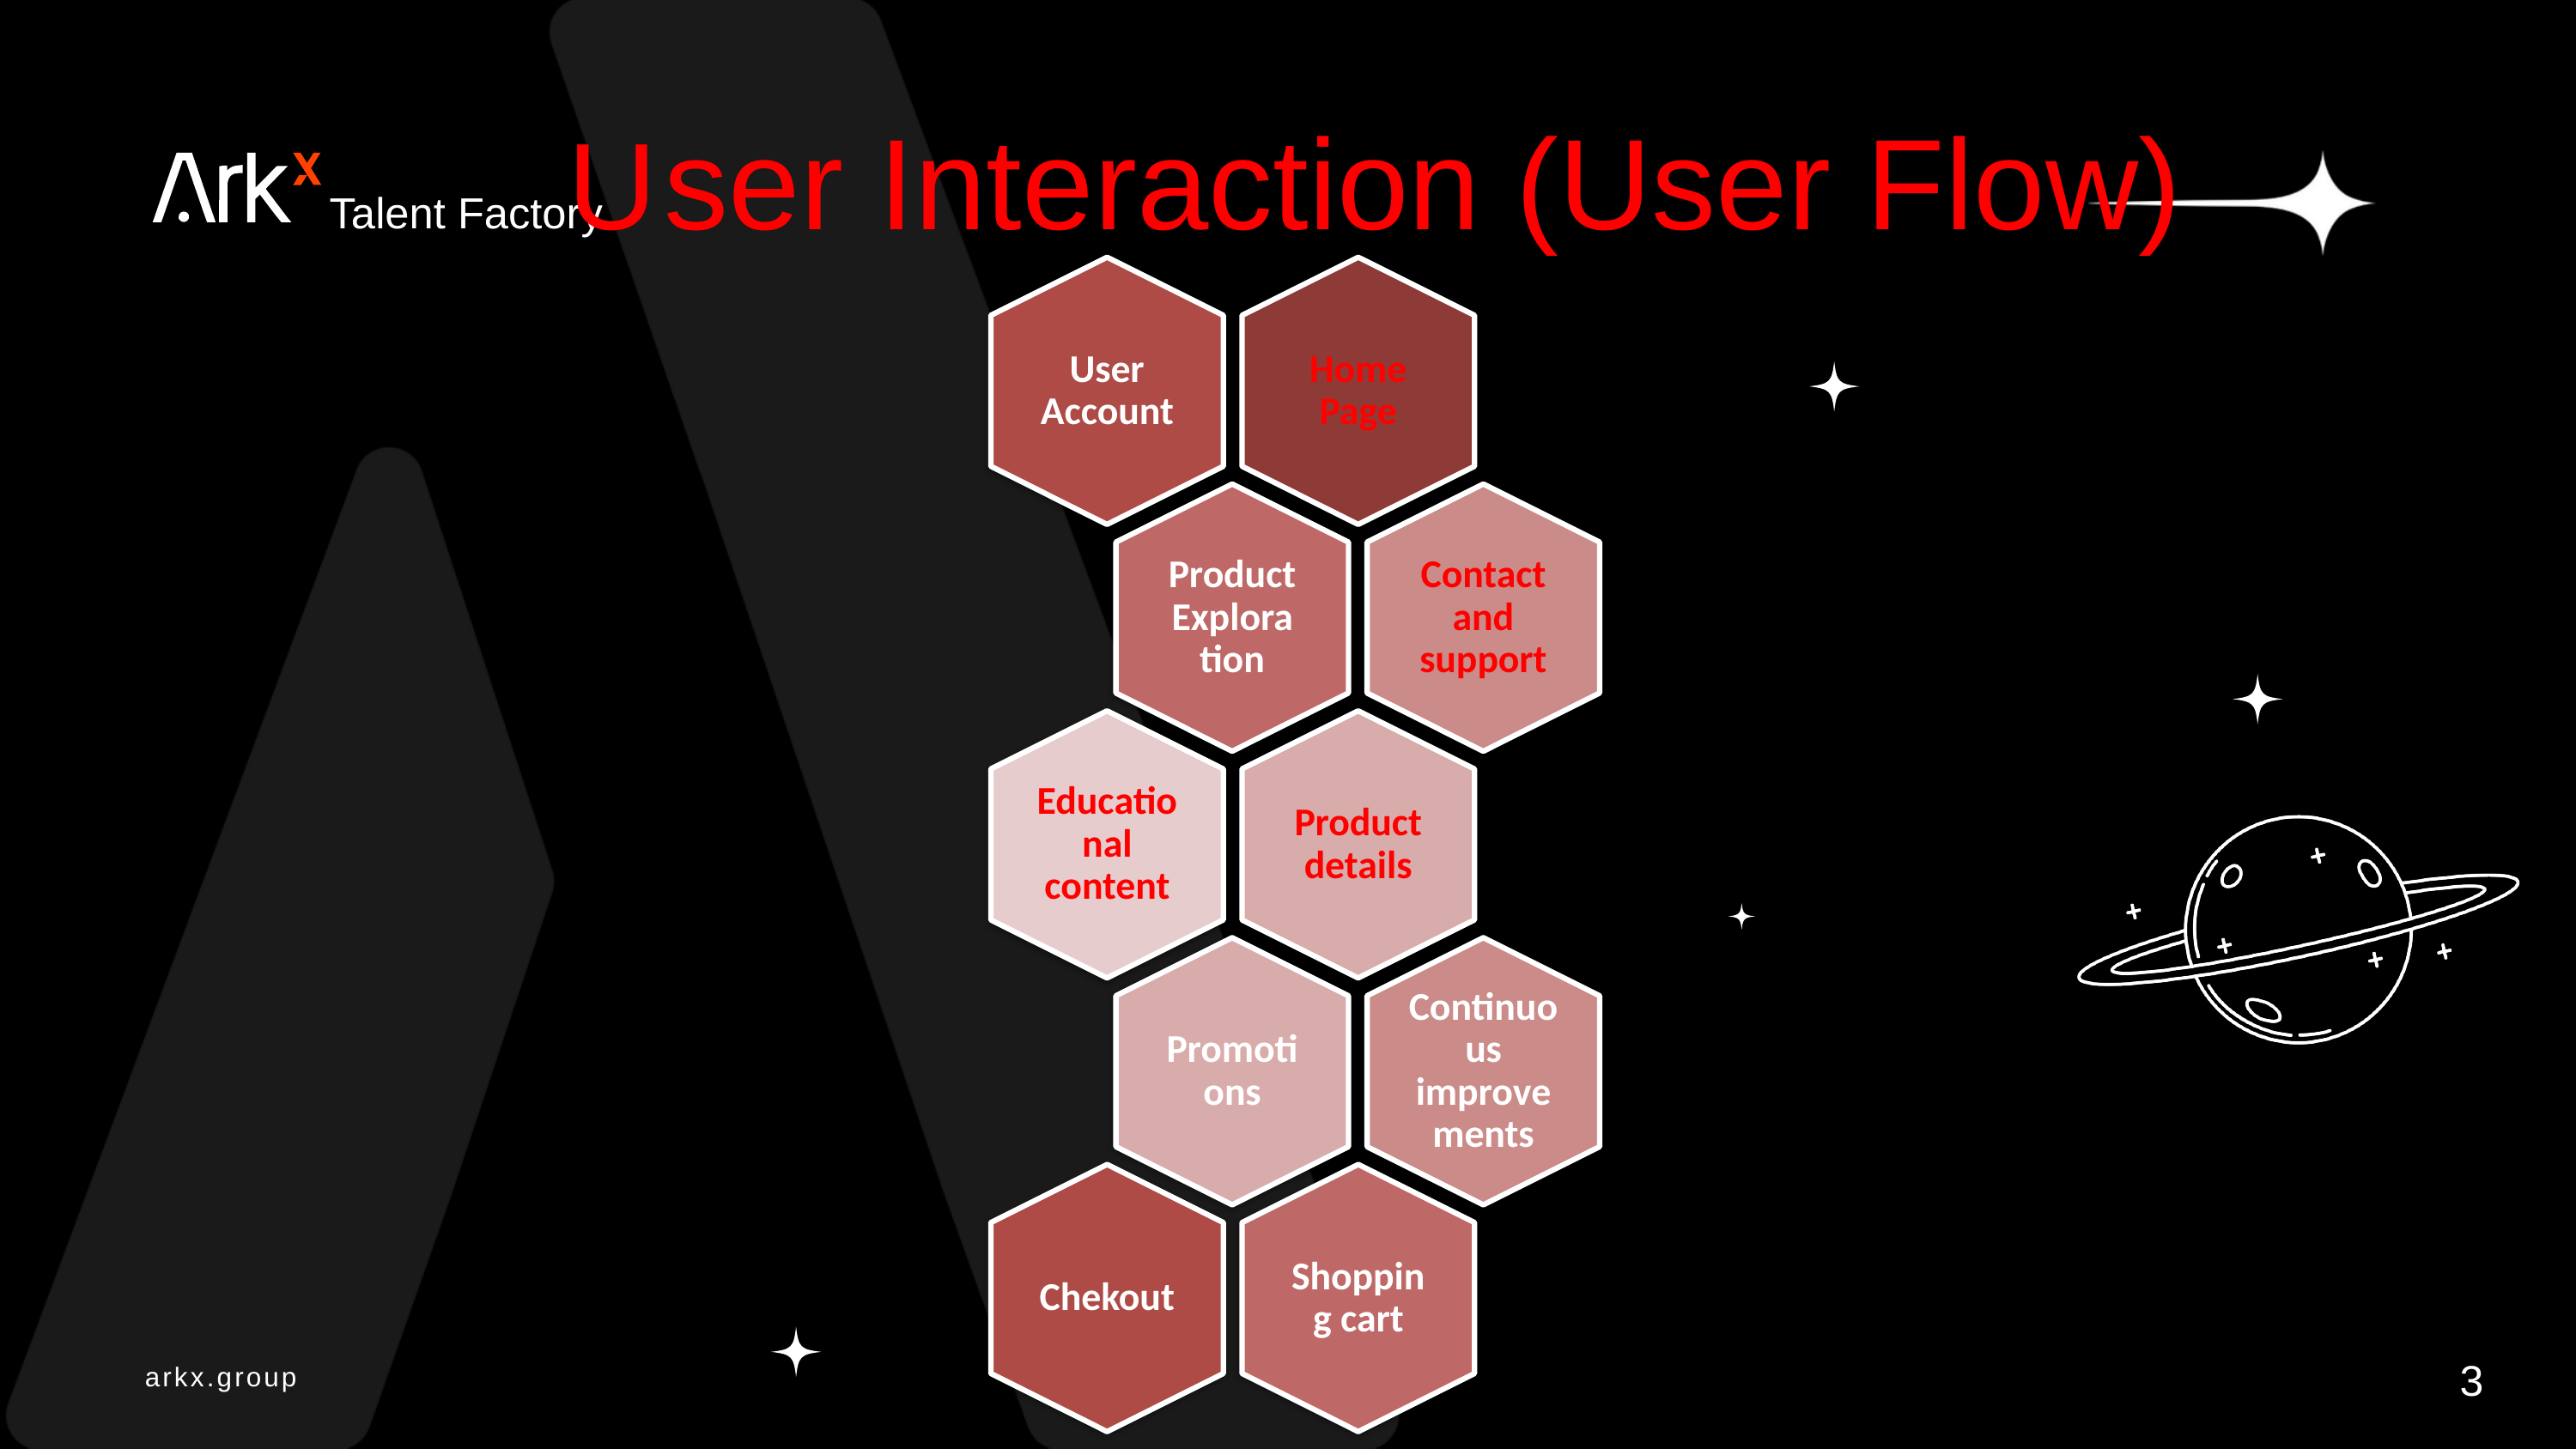

User Interaction (User Flow)

Talent Factory

Home Page
User Account
Product Exploration
Contact and support
Product details
Educational content
Promotions
Continuous improvements
Shopping cart
Chekout

3
arkx.group